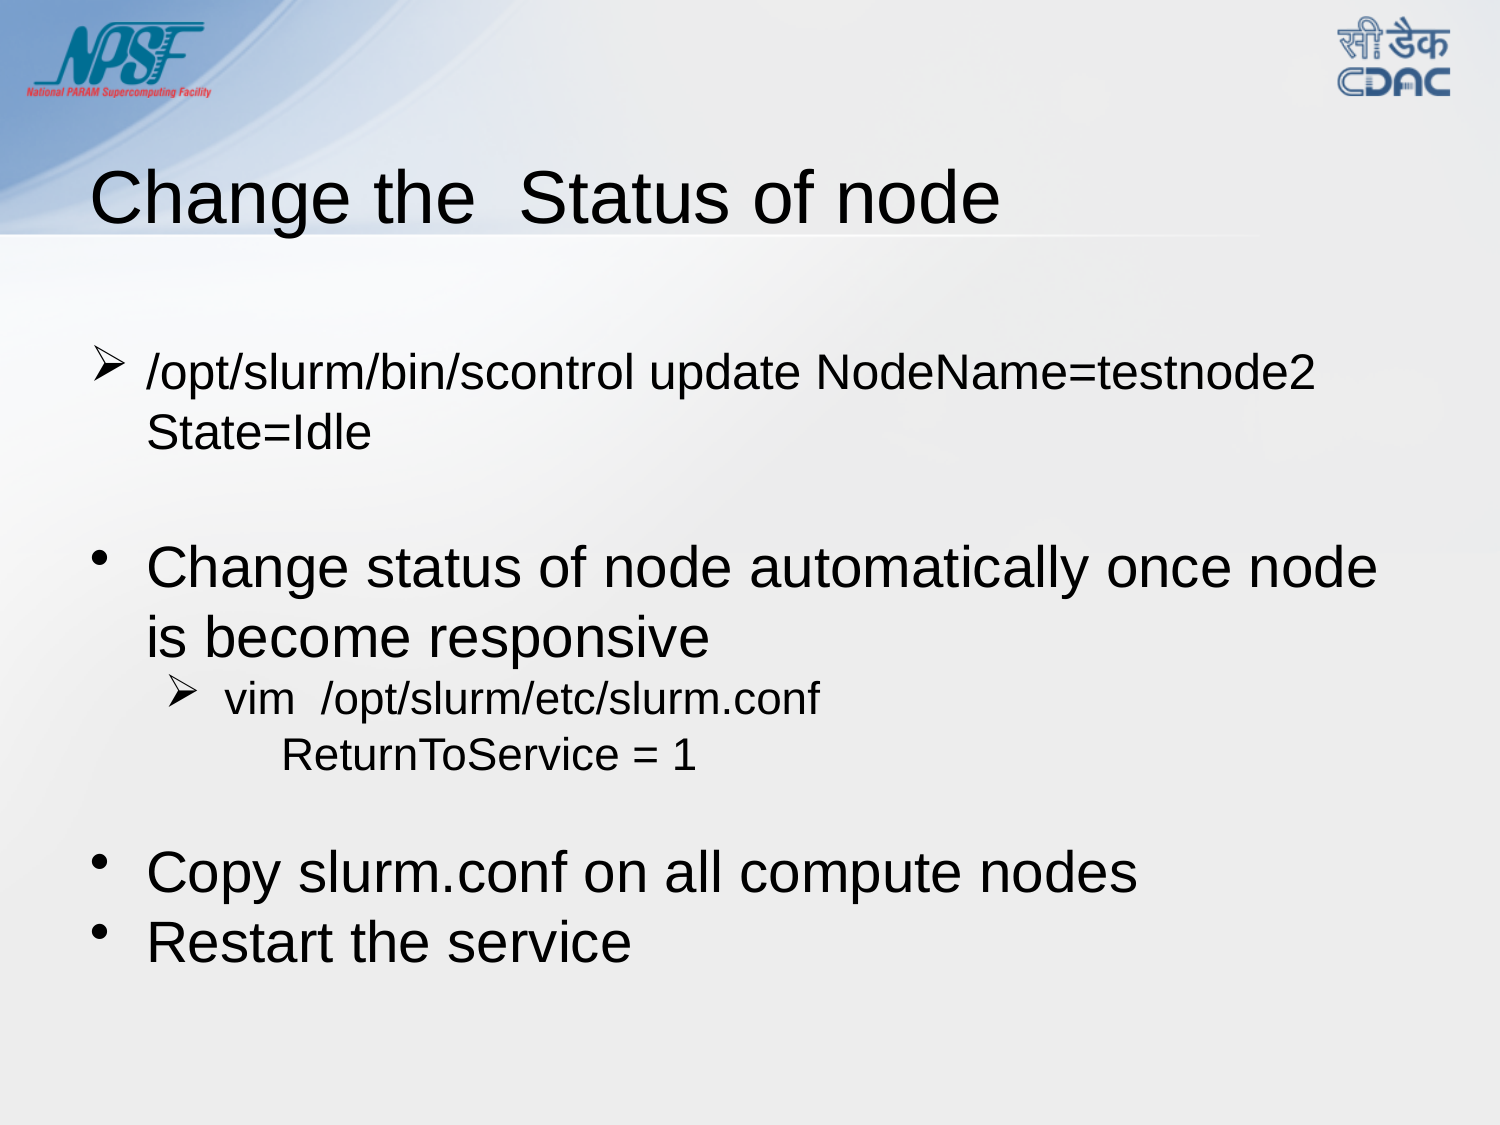

# Change the  Status of node

/opt/slurm/bin/scontrol update NodeName=testnode2 State=Idle

Change status of node automatically once node is become responsive
 vim  /opt/slurm/etc/slurm.conf
               ReturnToService = 1

Copy slurm.conf on all compute nodes
Restart the service